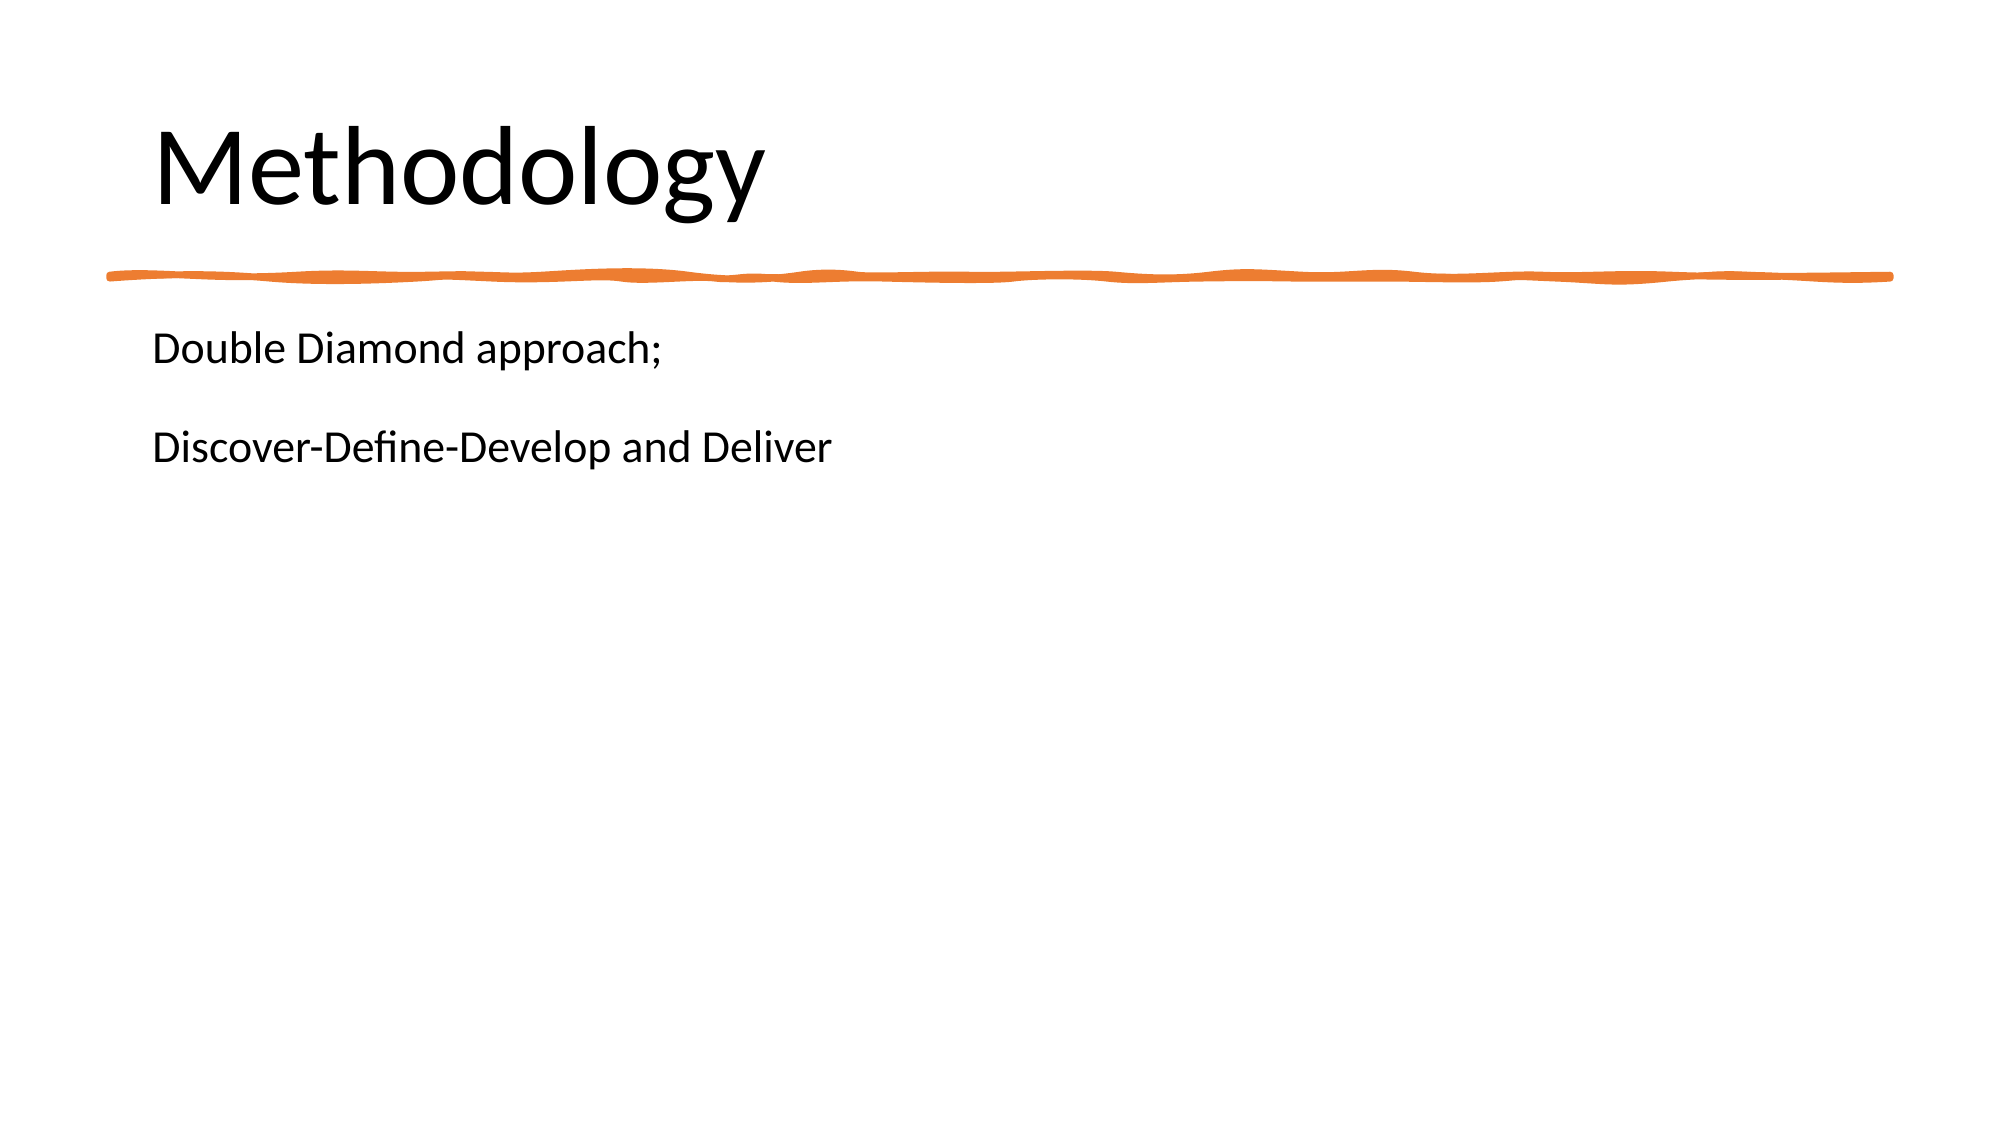

# Methodology

Double Diamond approach;
Discover-Define-Develop and Deliver
13